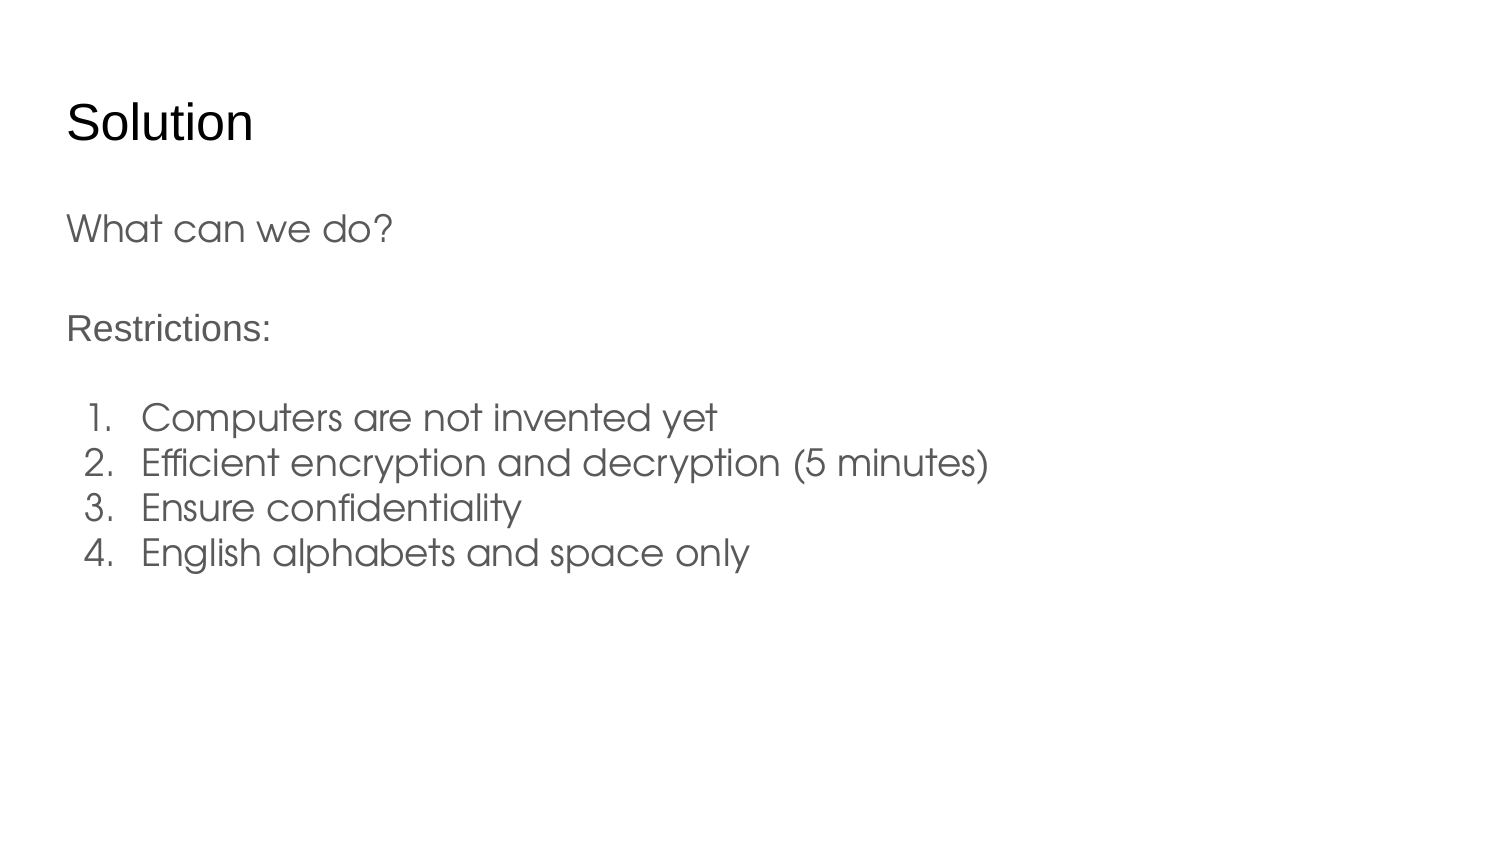

# Solution
What can we do?
Restrictions:

Computers are not invented yet
Efficient encryption and decryption (5 minutes)
Ensure confidentiality
English alphabets and space only